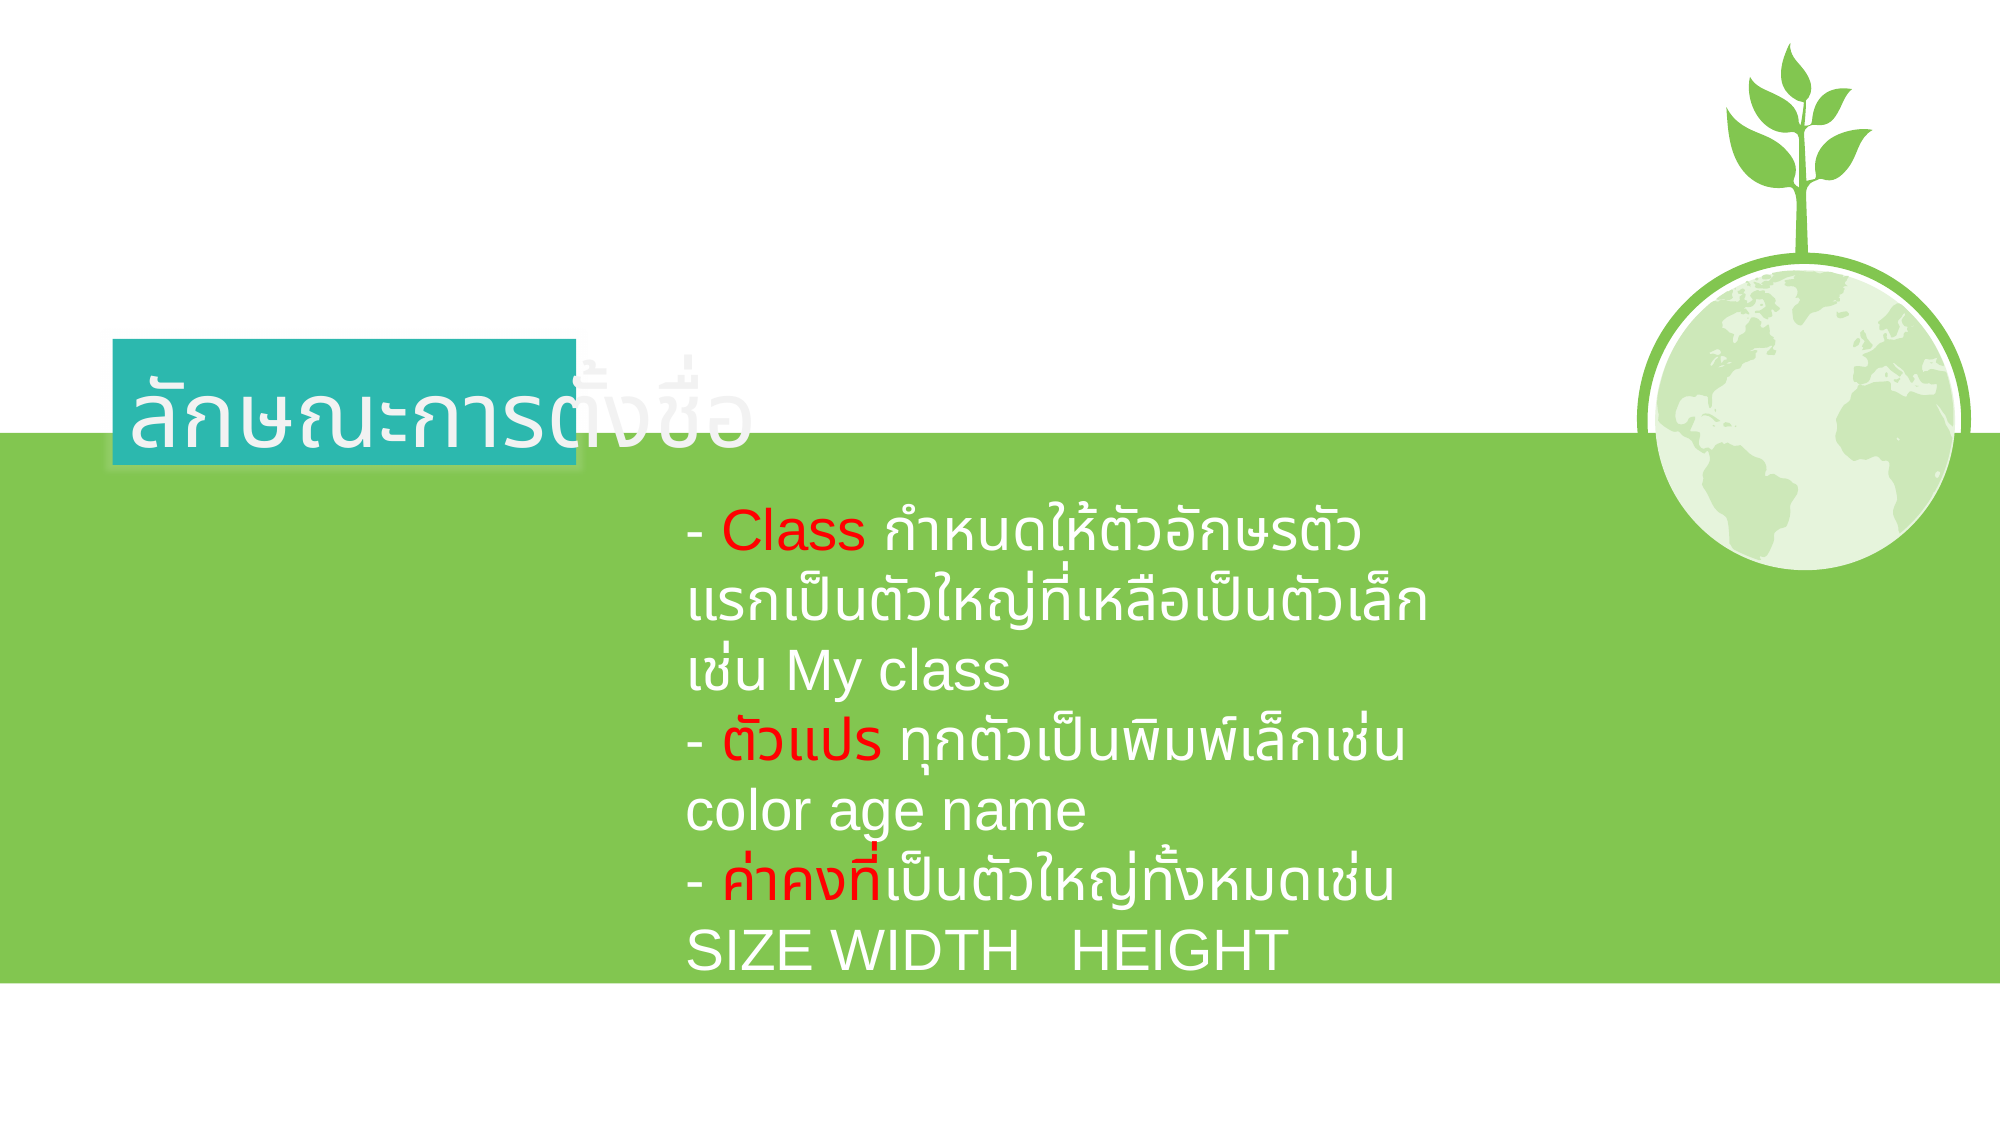

ลักษณะการตั้งชื่อ
- Class กำหนดให้ตัวอักษรตัวแรกเป็นตัวใหญ่ที่เหลือเป็นตัวเล็กเช่น My class
- ตัวแปร ทุกตัวเป็นพิมพ์เล็กเช่น color age name
- ค่าคงที่เป็นตัวใหญ่ทั้งหมดเช่น SIZE WIDTH   HEIGHT